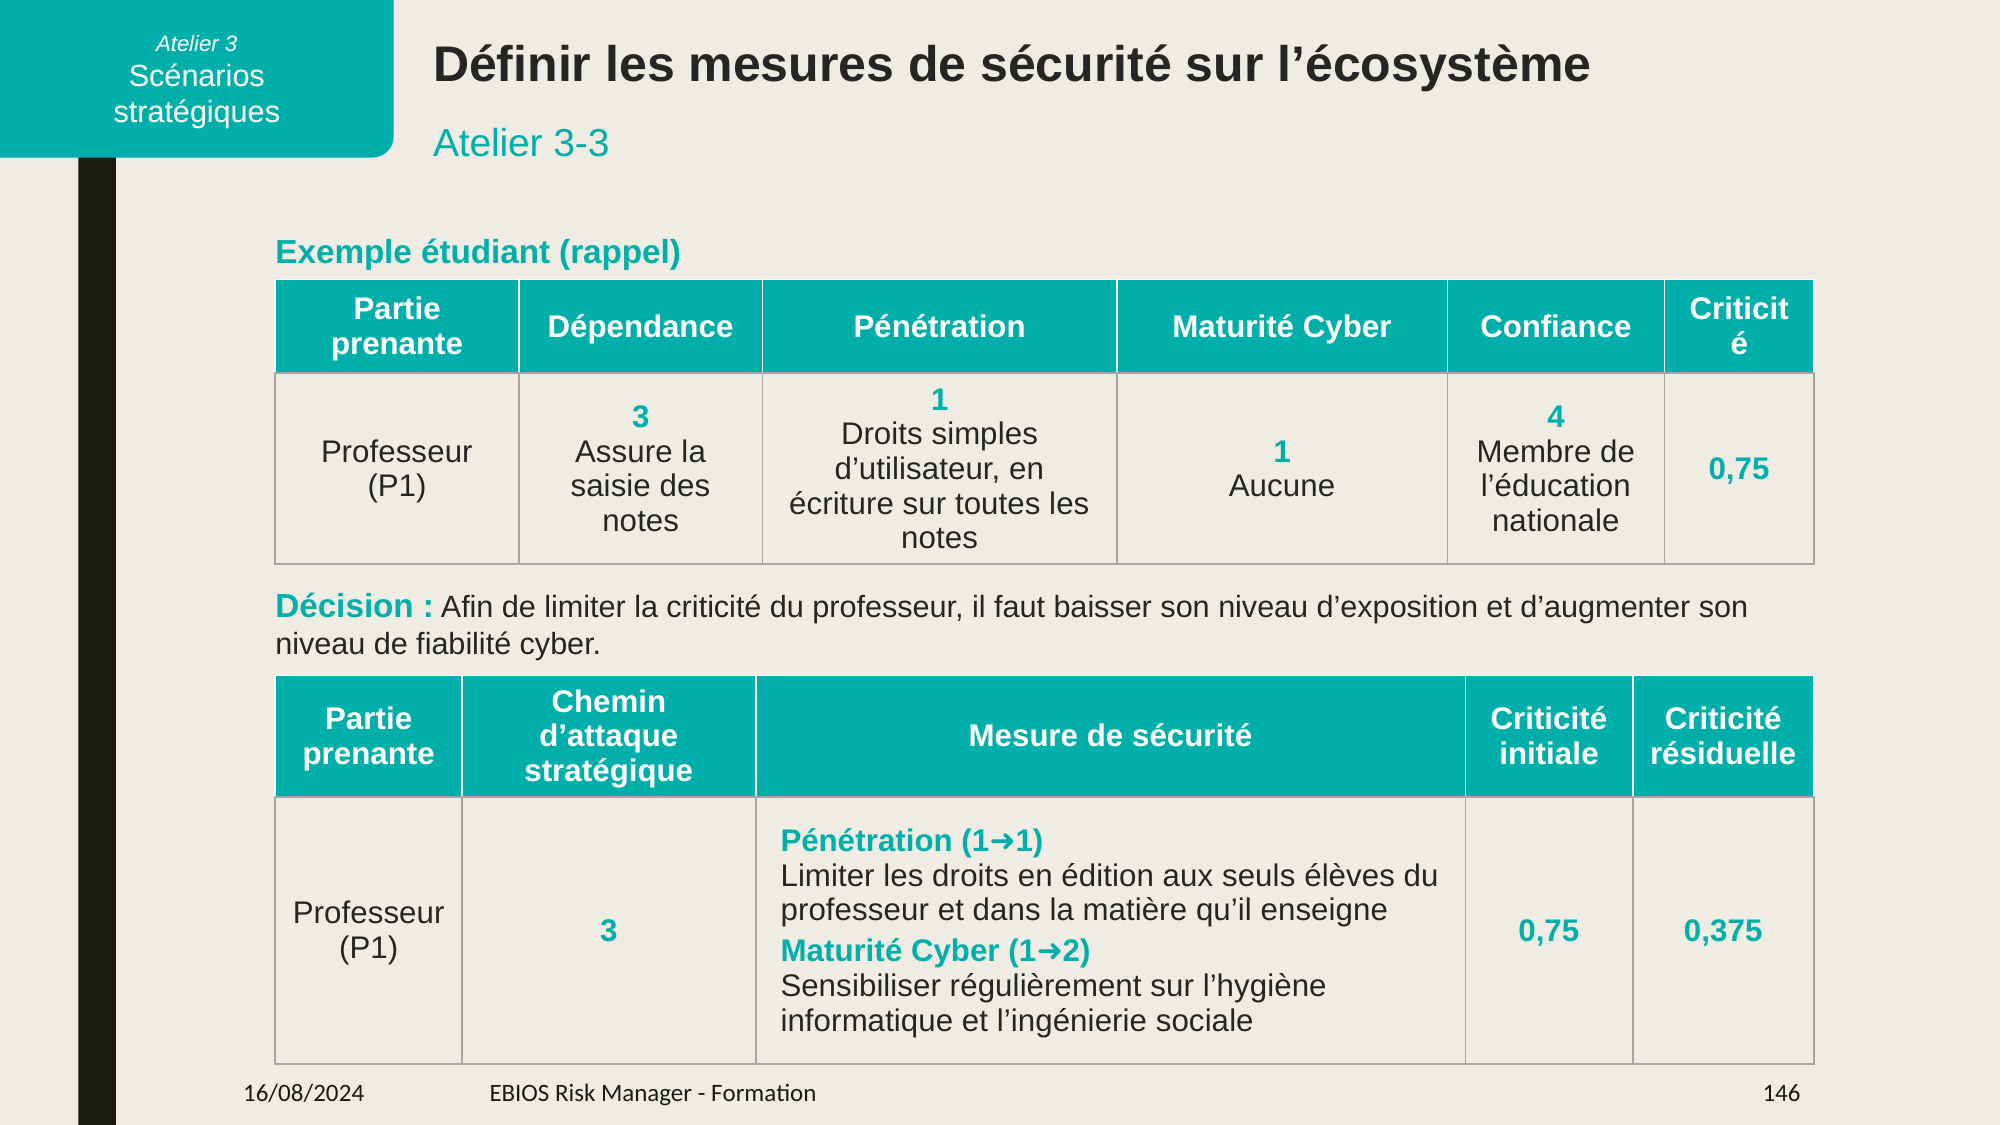

Définir les mesures de sécurité sur l’écosystème
Atelier 3-3
Exemple étudiant (rappel)
| Partie prenante | Dépendance | Pénétration | Maturité Cyber | Confiance | Criticité |
| --- | --- | --- | --- | --- | --- |
| Professeur (P1) | 3 Assure la saisie des notes | 1 Droits simples d’utilisateur, en écriture sur toutes les notes | 1 Aucune | 4 Membre de l’éducation nationale | 0,75 |
Décision : Afin de limiter la criticité du professeur, il faut baisser son niveau d’exposition et d’augmenter son niveau de fiabilité cyber.
| Partie prenante | Chemin d’attaque stratégique | Mesure de sécurité | Criticité initiale | Criticité résiduelle |
| --- | --- | --- | --- | --- |
| Professeur (P1) | 3 | Pénétration (1➜1) Limiter les droits en édition aux seuls élèves du professeur et dans la matière qu’il enseigne Maturité Cyber (1➜2) Sensibiliser régulièrement sur l’hygiène informatique et l’ingénierie sociale | 0,75 | 0,375 |
16/08/2024
EBIOS Risk Manager - Formation
146